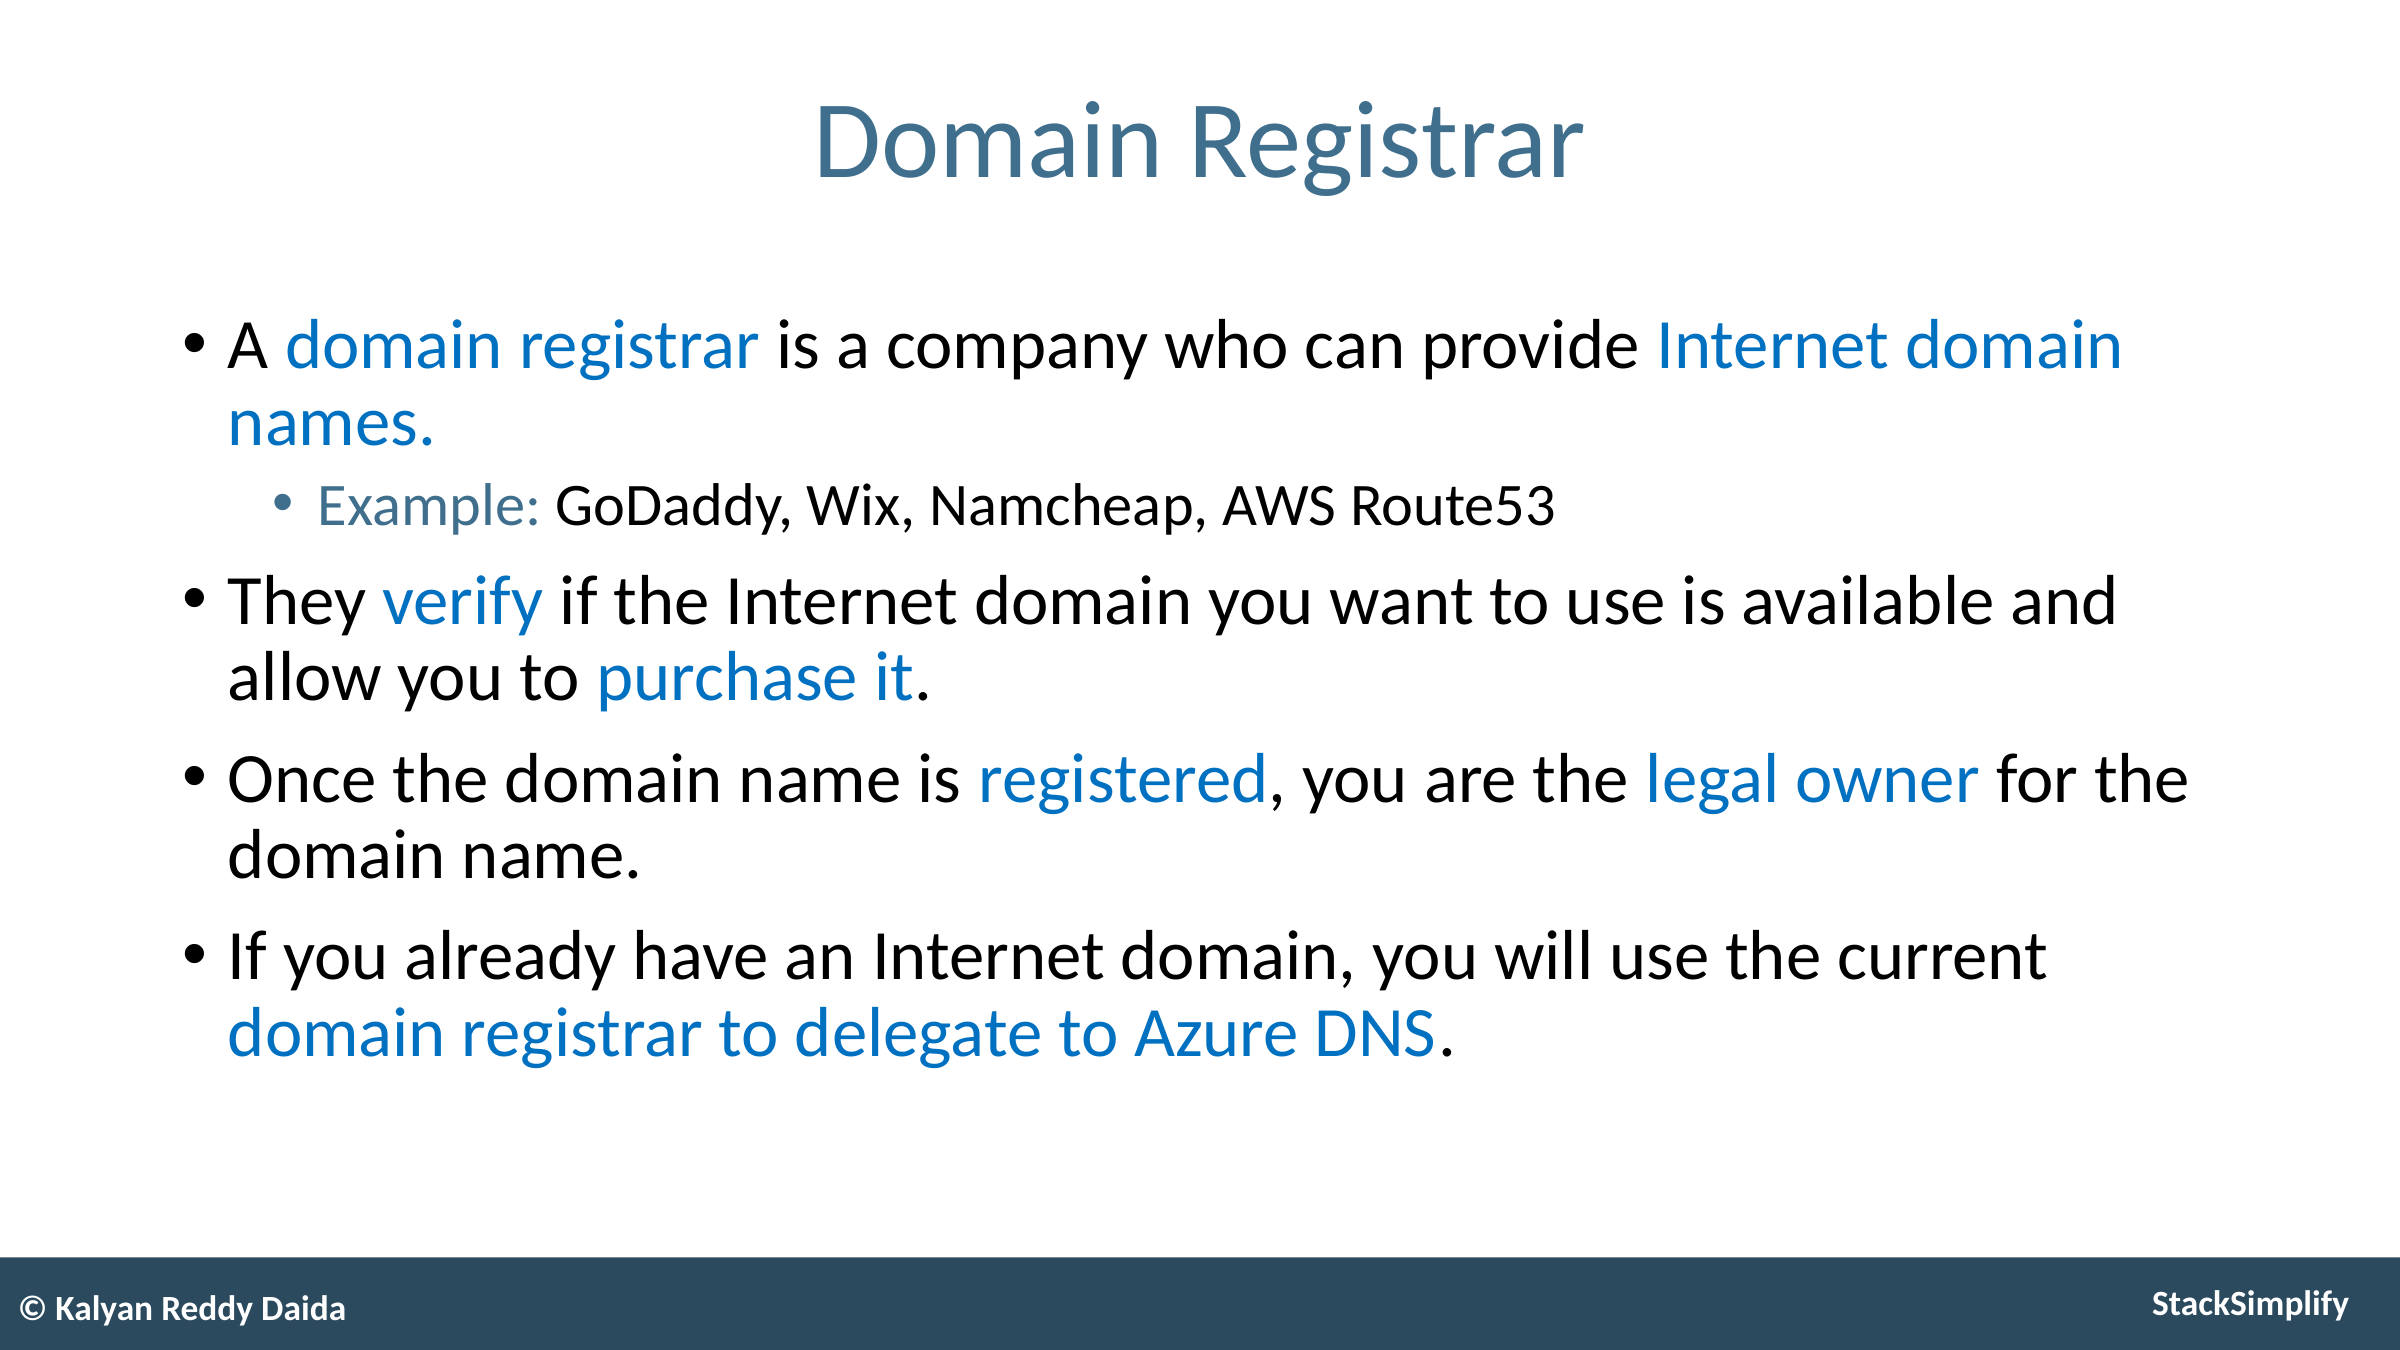

# Domain Registrar
A domain registrar is a company who can provide Internet domain names.
Example: GoDaddy, Wix, Namcheap, AWS Route53
They verify if the Internet domain you want to use is available and allow you to purchase it.
Once the domain name is registered, you are the legal owner for the domain name.
If you already have an Internet domain, you will use the current domain registrar to delegate to Azure DNS.
© Kalyan Reddy Daida